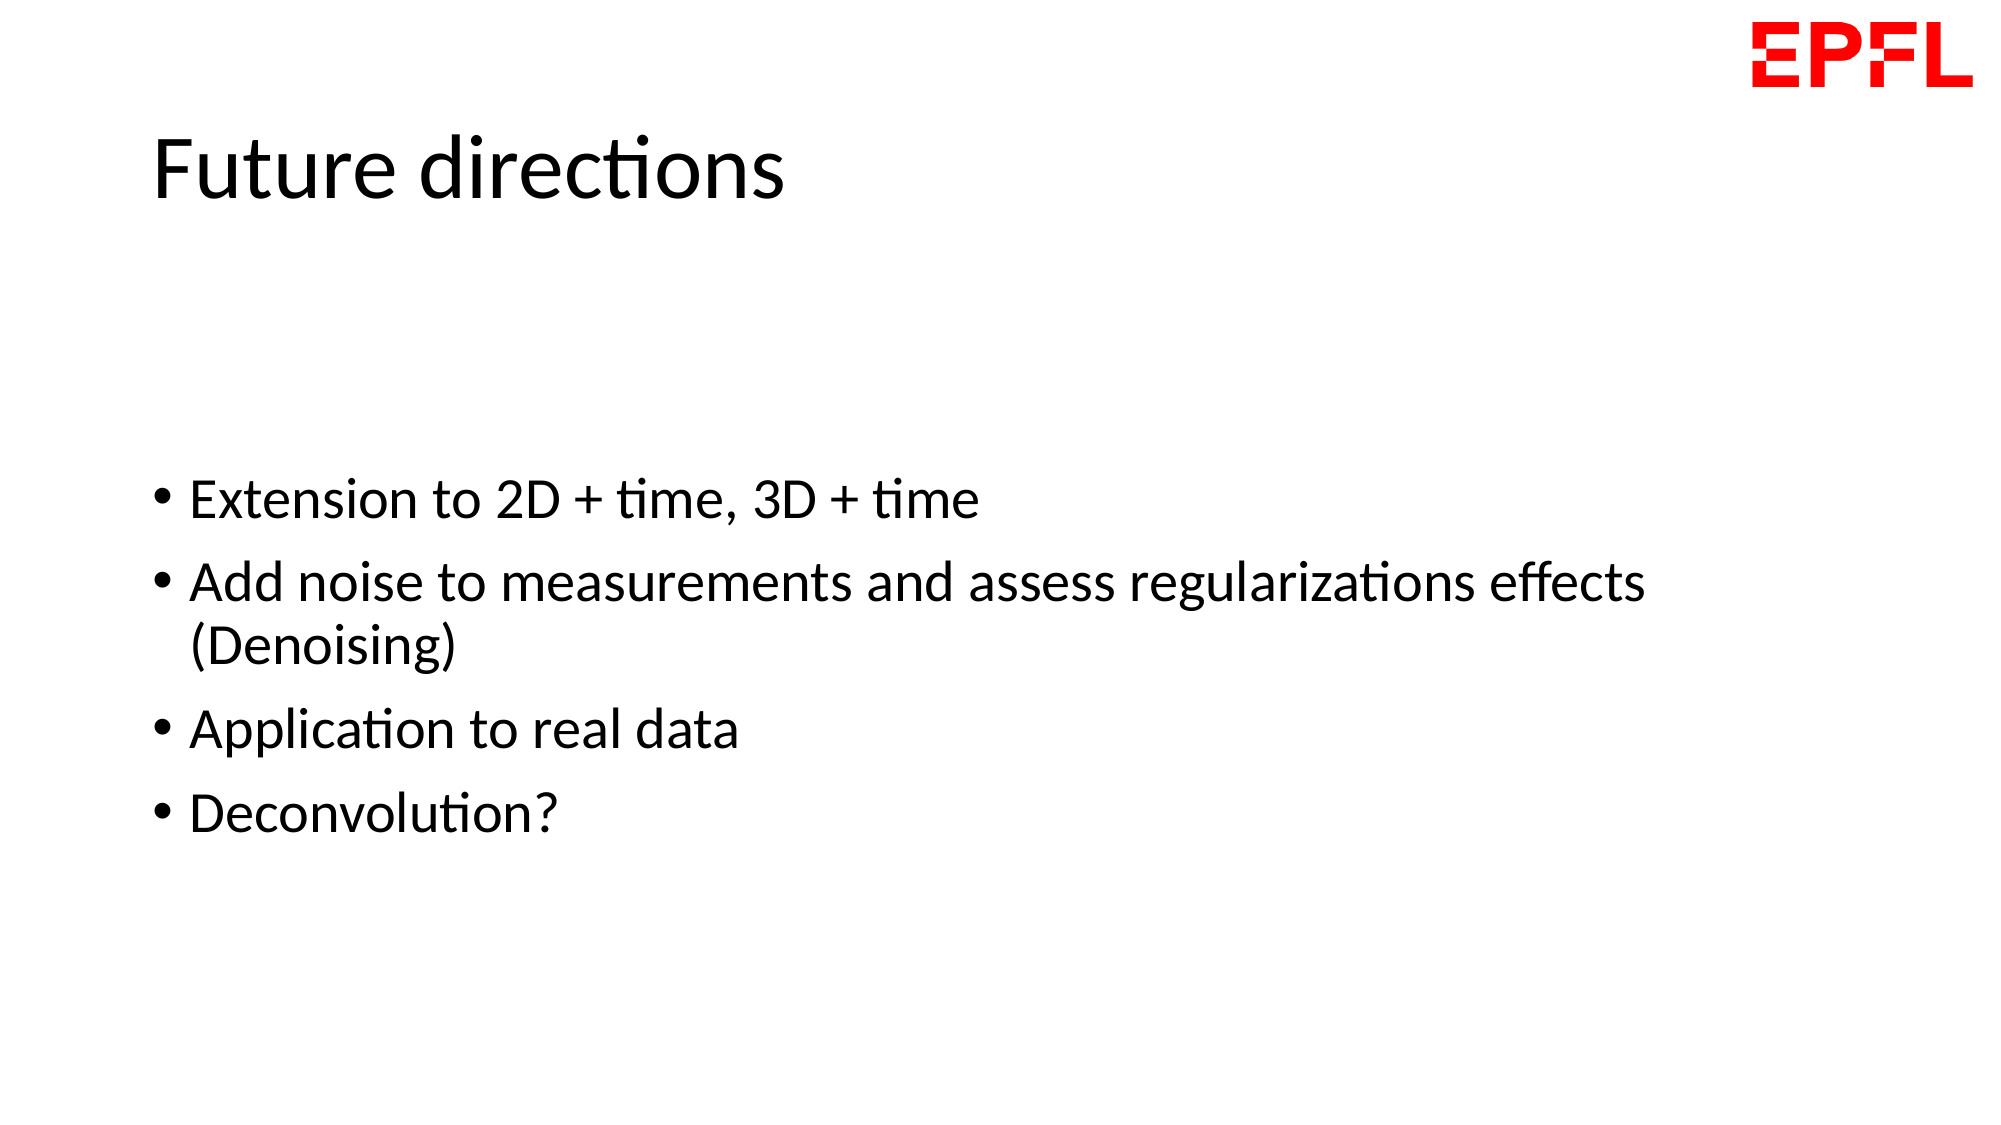

# Future directions
Extension to 2D + time, 3D + time
Add noise to measurements and assess regularizations effects (Denoising)
Application to real data
Deconvolution?